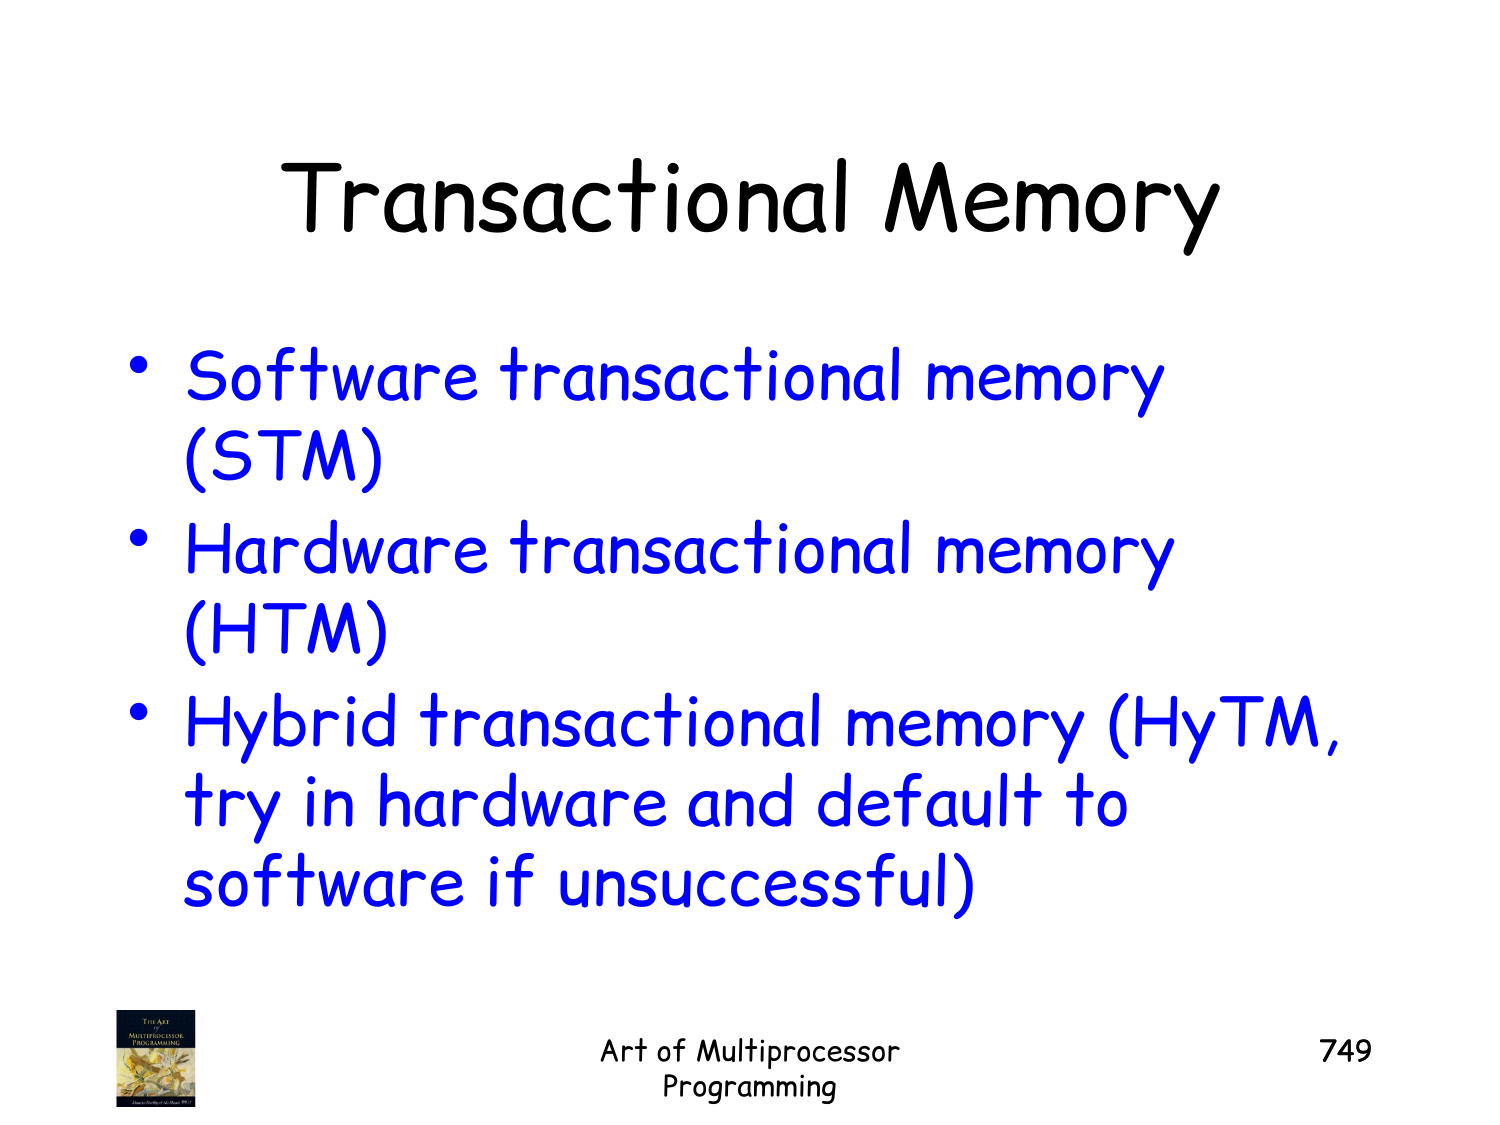

# Transactional Memory
Software transactional memory (STM)
Hardware transactional memory (HTM)
Hybrid transactional memory (HyTM, try in hardware and default to software if unsuccessful)
Art of Multiprocessor Programming
749
749